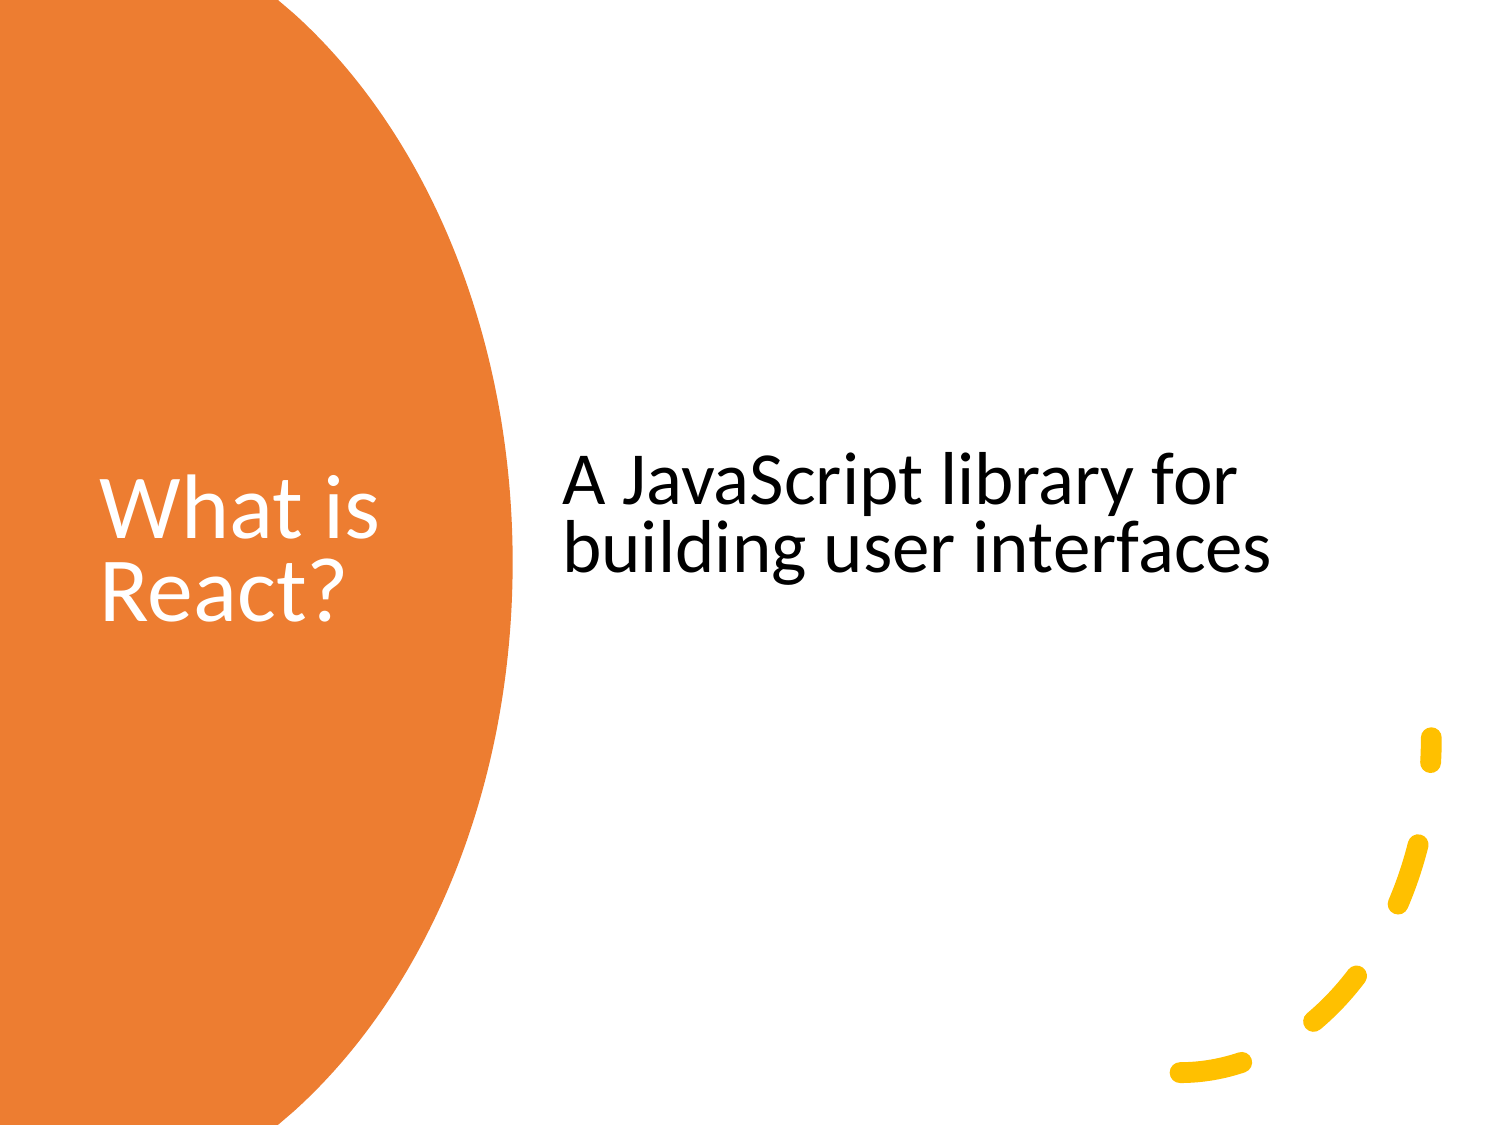

A JavaScript library for building user interfaces

# What is React?